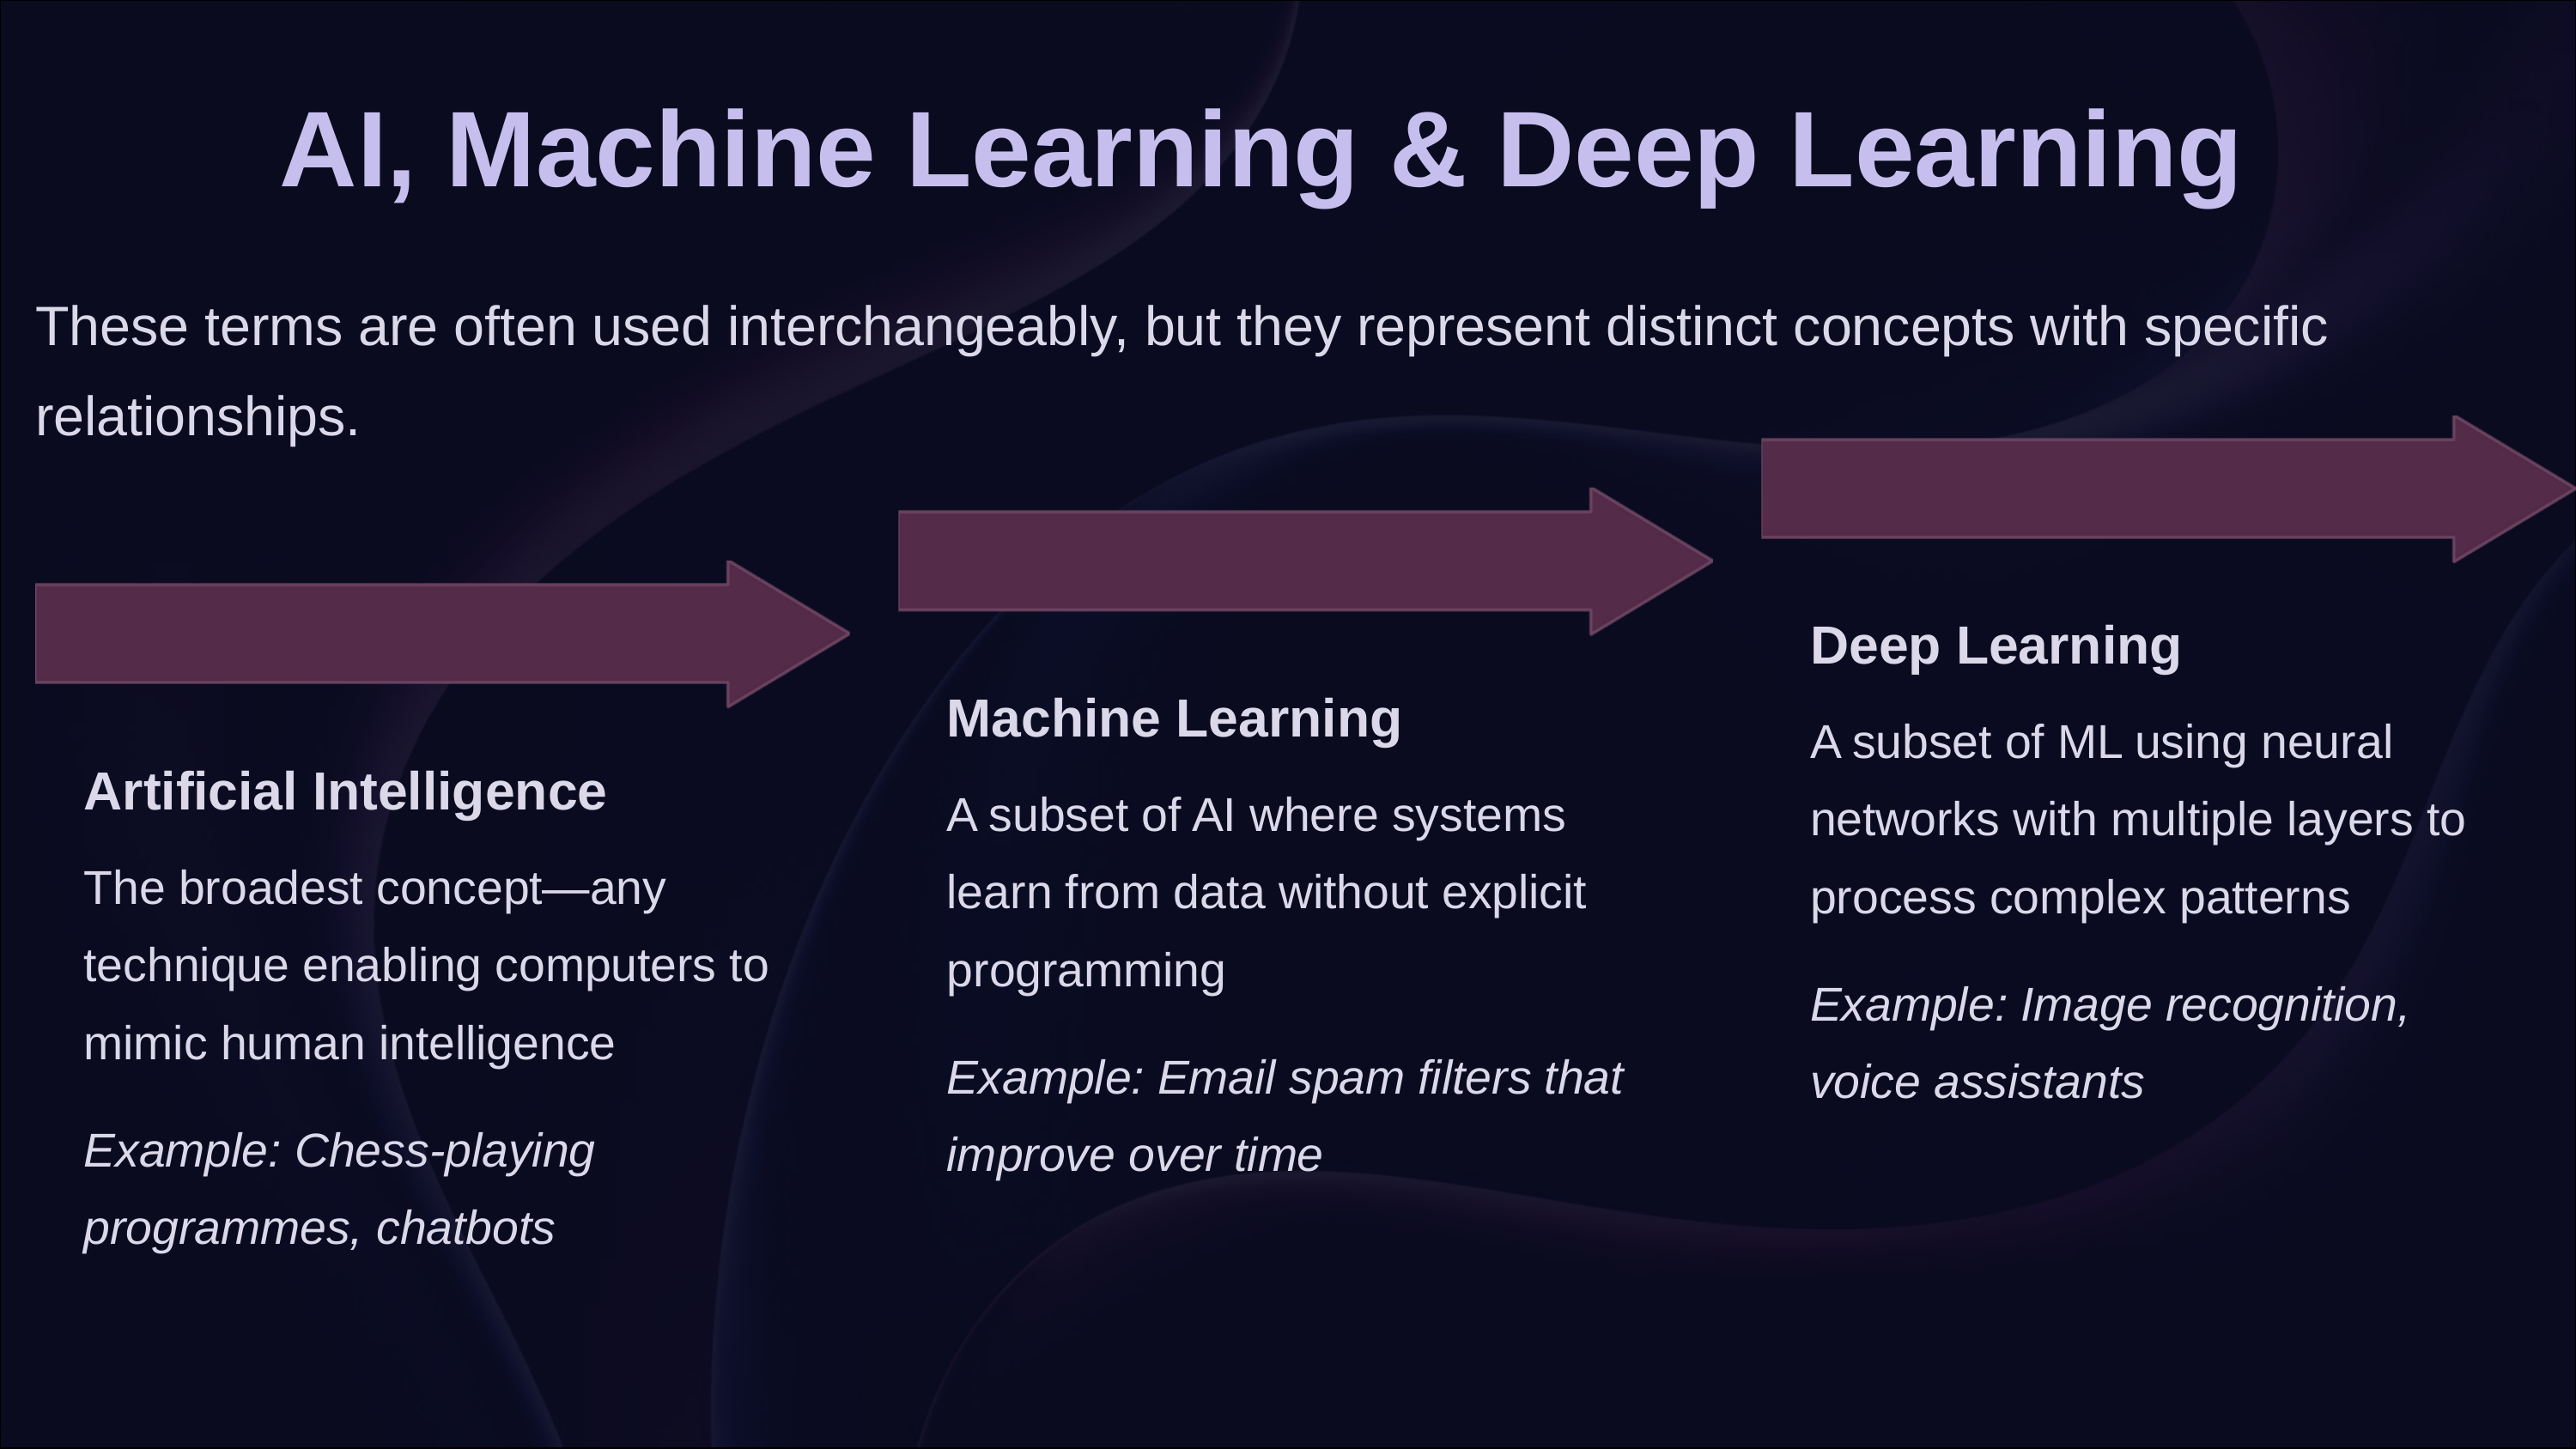

AI, Machine Learning & Deep Learning
These terms are often used interchangeably, but they represent distinct concepts with specific relationships.

Deep Learning
Machine Learning
A subset of ML using neural networks with multiple layers to process complex patterns
Artificial Intelligence
A subset of AI where systems learn from data without explicit programming
The broadest concept—any technique enabling computers to mimic human intelligence
Example: Image recognition, voice assistants
Example: Email spam filters that improve over time
Example: Chess-playing programmes, chatbots